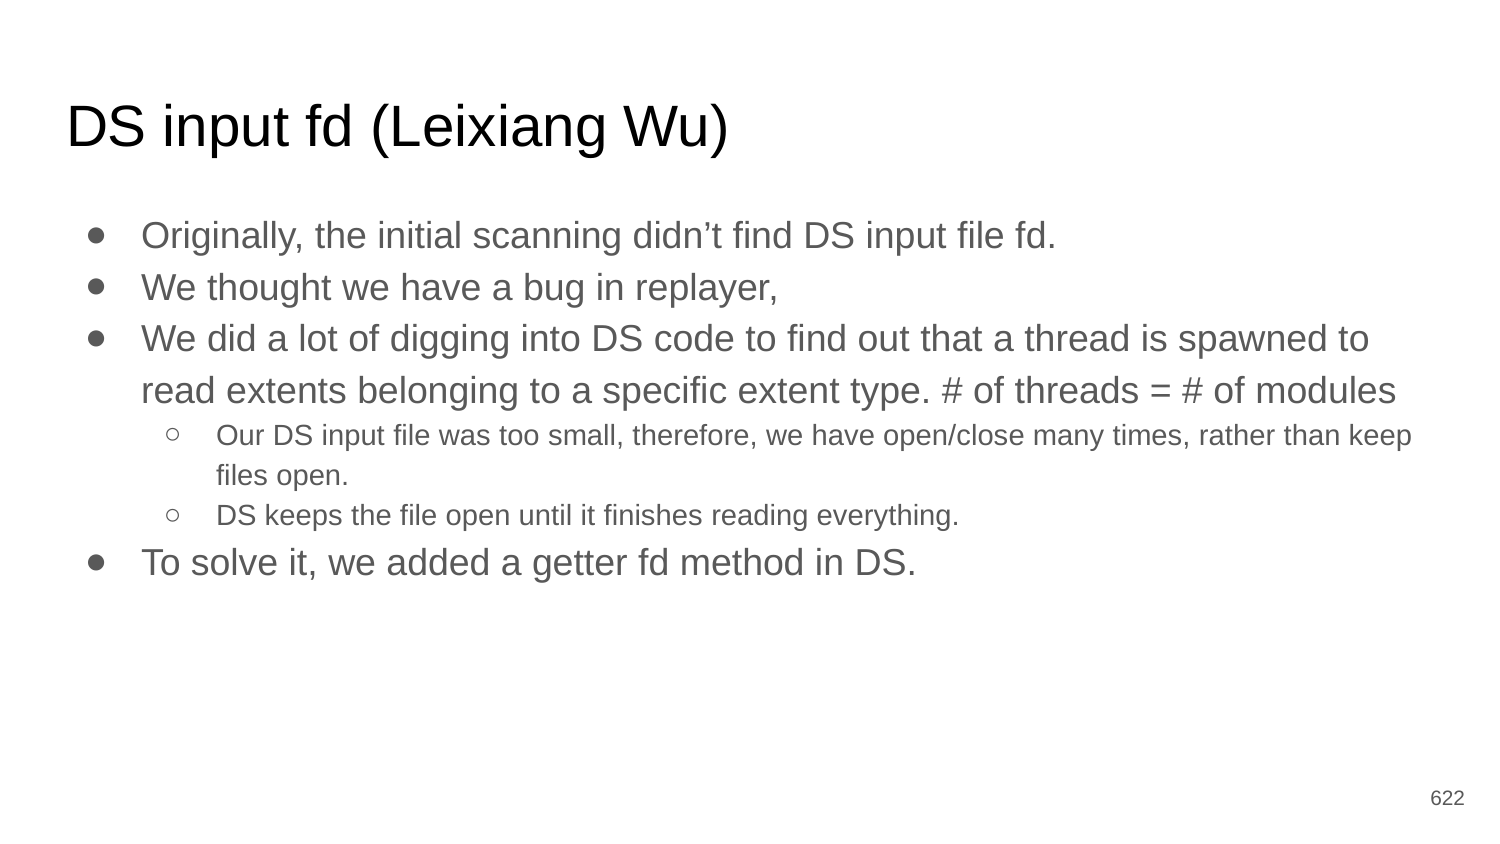

# DS input fd (Leixiang Wu)
Originally, the initial scanning didn’t find DS input file fd.
We thought we have a bug in replayer,
We did a lot of digging into DS code to find out that a thread is spawned to read extents belonging to a specific extent type. # of threads = # of modules
Our DS input file was too small, therefore, we have open/close many times, rather than keep files open.
DS keeps the file open until it finishes reading everything.
To solve it, we added a getter fd method in DS.
622